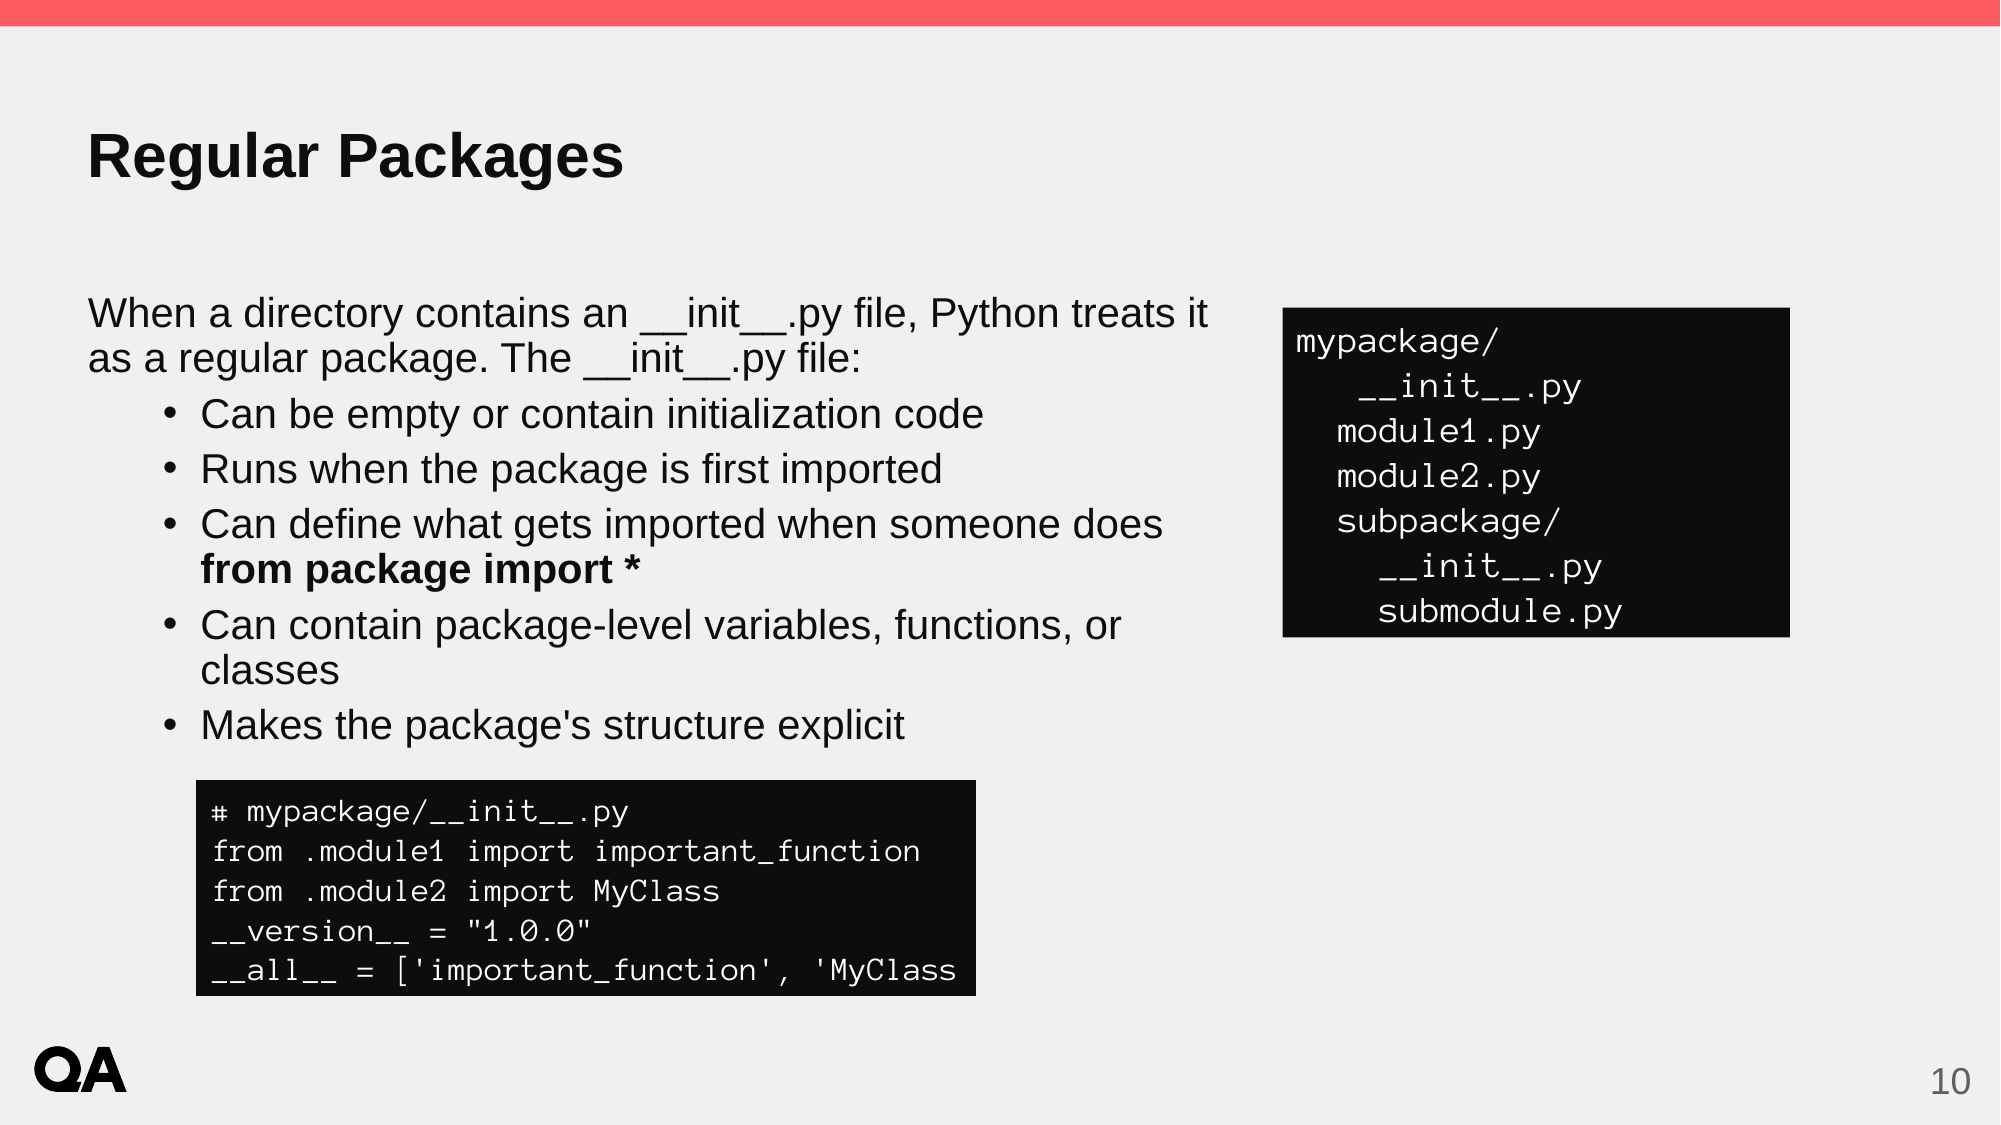

# Regular Packages
When a directory contains an __init__.py file, Python treats it as a regular package. The __init__.py file:
Can be empty or contain initialization code
Runs when the package is first imported
Can define what gets imported when someone does from package import *
Can contain package-level variables, functions, or classes
Makes the package's structure explicit
mypackage/
   __init__.py
  module1.py
  module2.py
  subpackage/
    __init__.py
    submodule.py
# mypackage/__init__.py
from .module1 import important_function
from .module2 import MyClass
__version__ = "1.0.0"
__all__ = ['important_function', 'MyClass
10